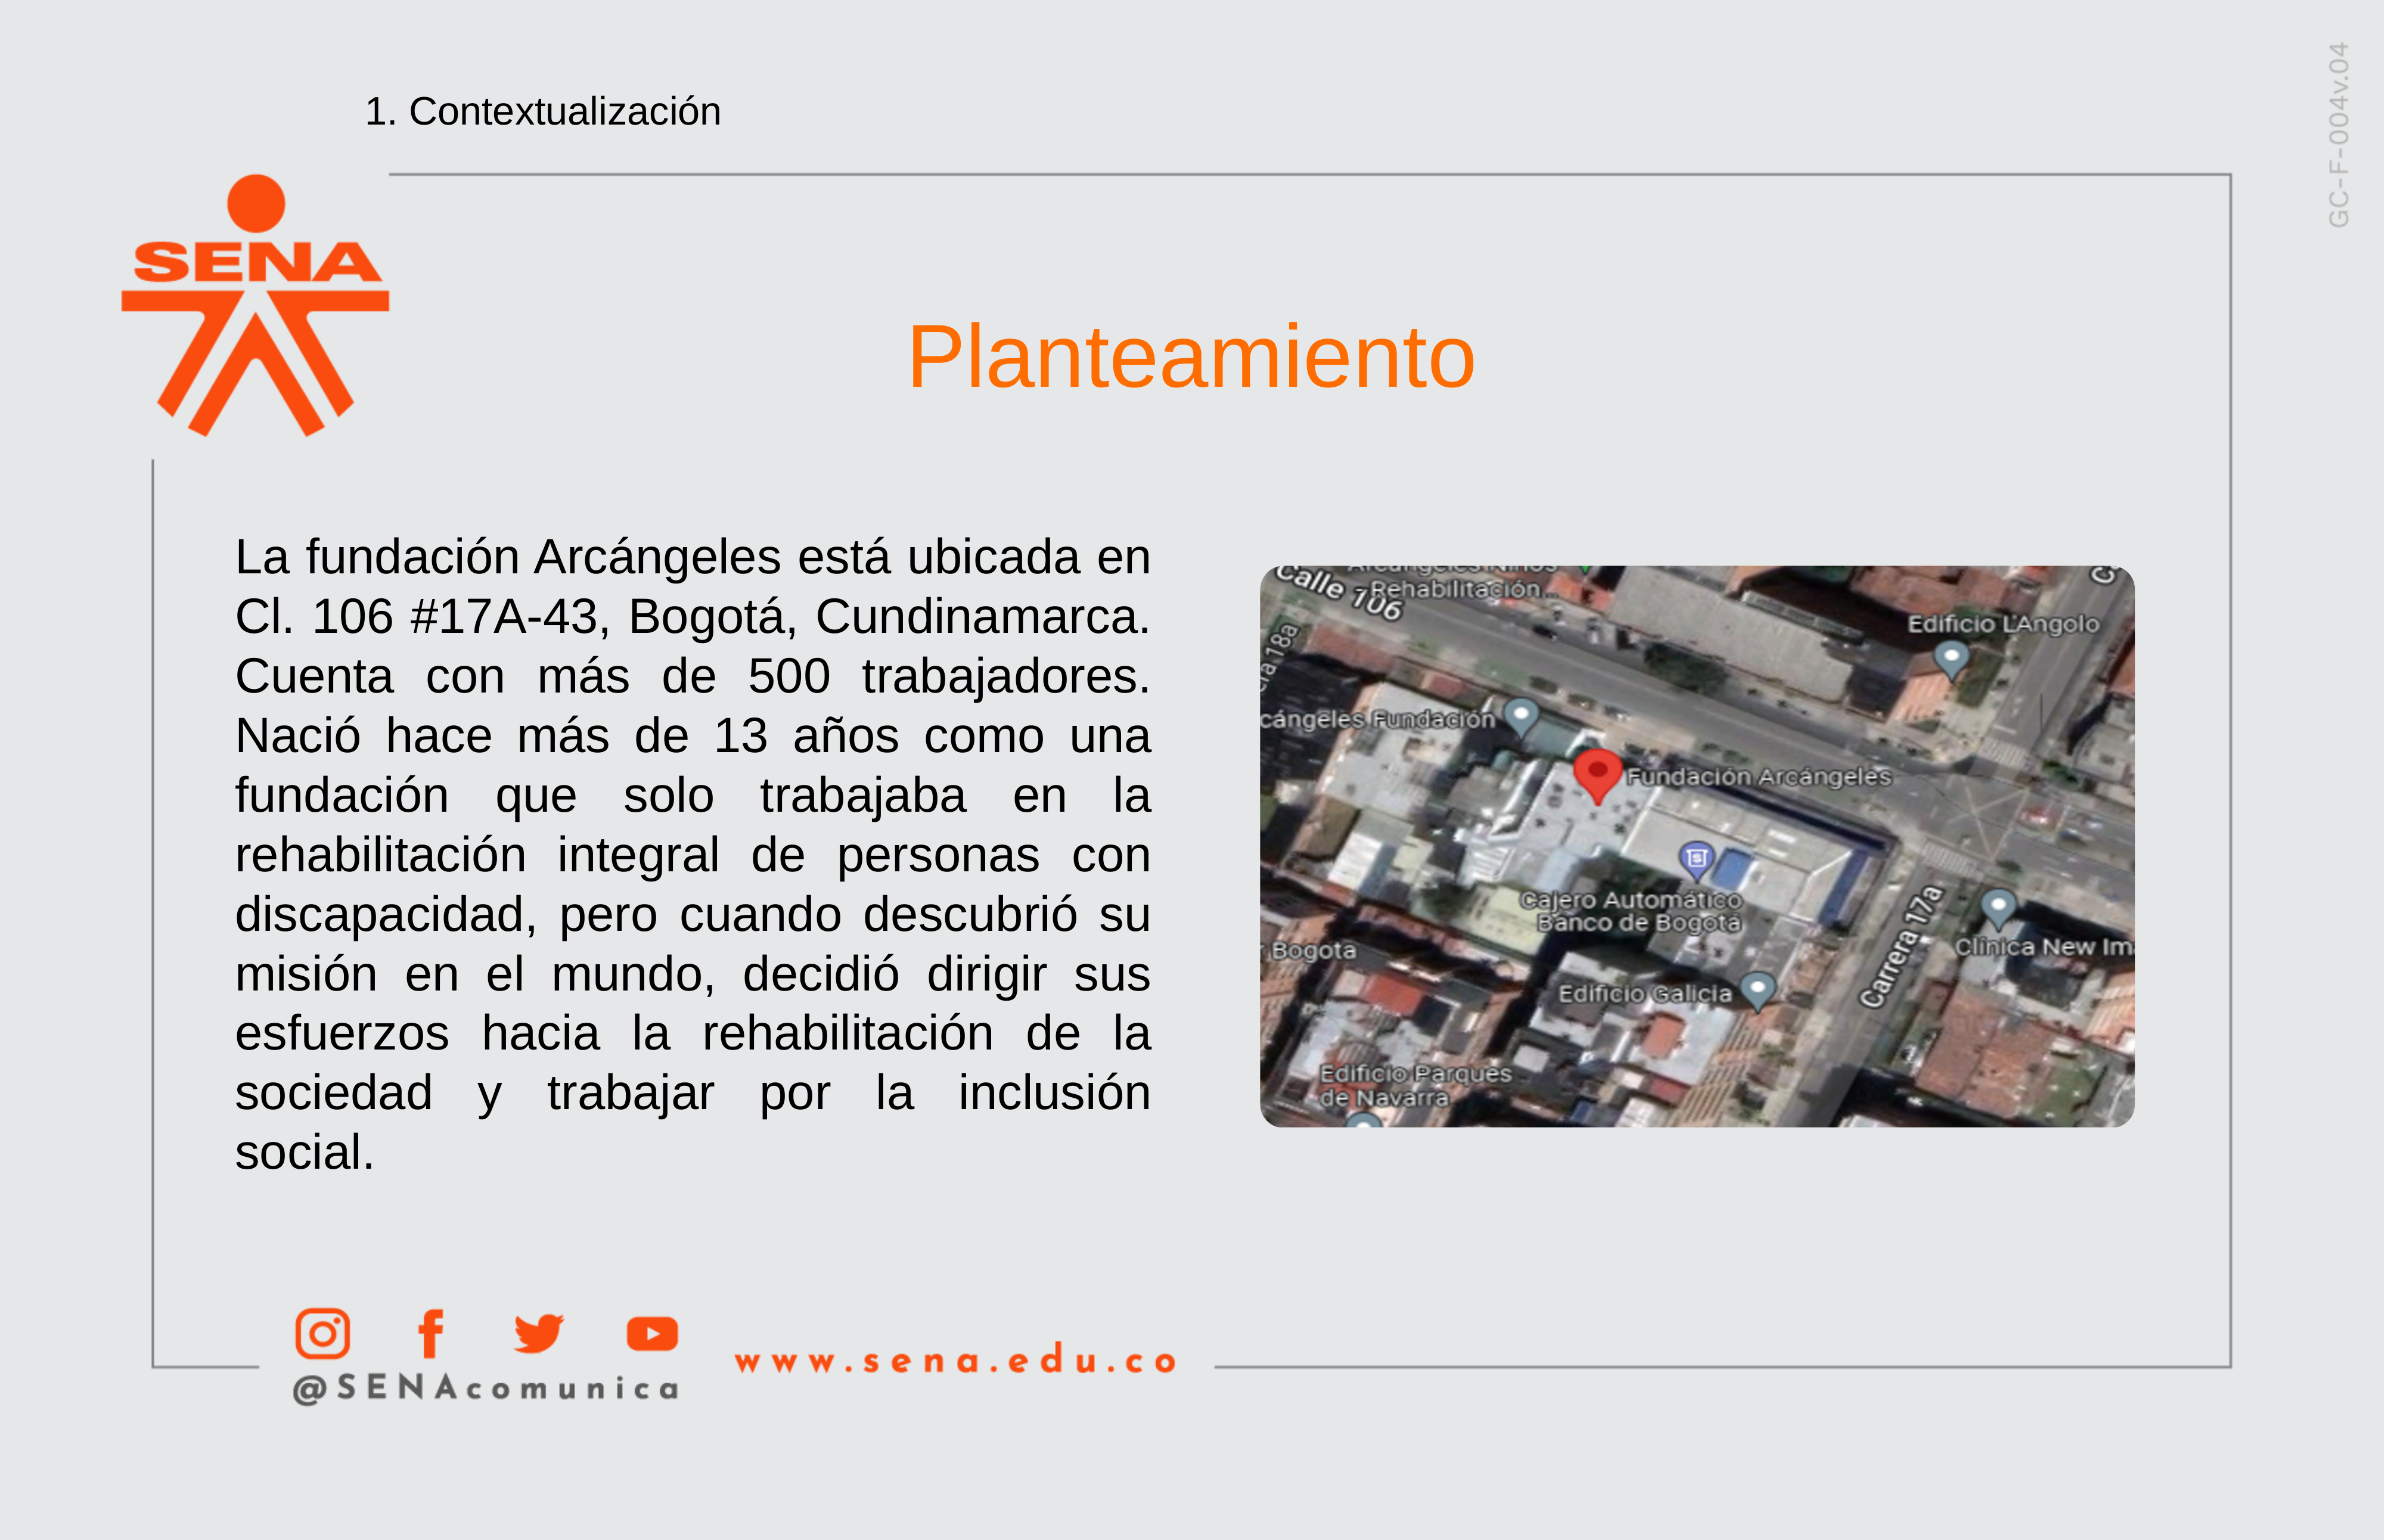

1. Contextualización
Planteamiento
La fundación Arcángeles está ubicada en Cl. 106 #17A-43, Bogotá, Cundinamarca. Cuenta con más de 500 trabajadores. Nació hace más de 13 años como una fundación que solo trabajaba en la rehabilitación integral de personas con discapacidad, pero cuando descubrió su misión en el mundo, decidió dirigir sus esfuerzos hacia la rehabilitación de la sociedad y trabajar por la inclusión social.